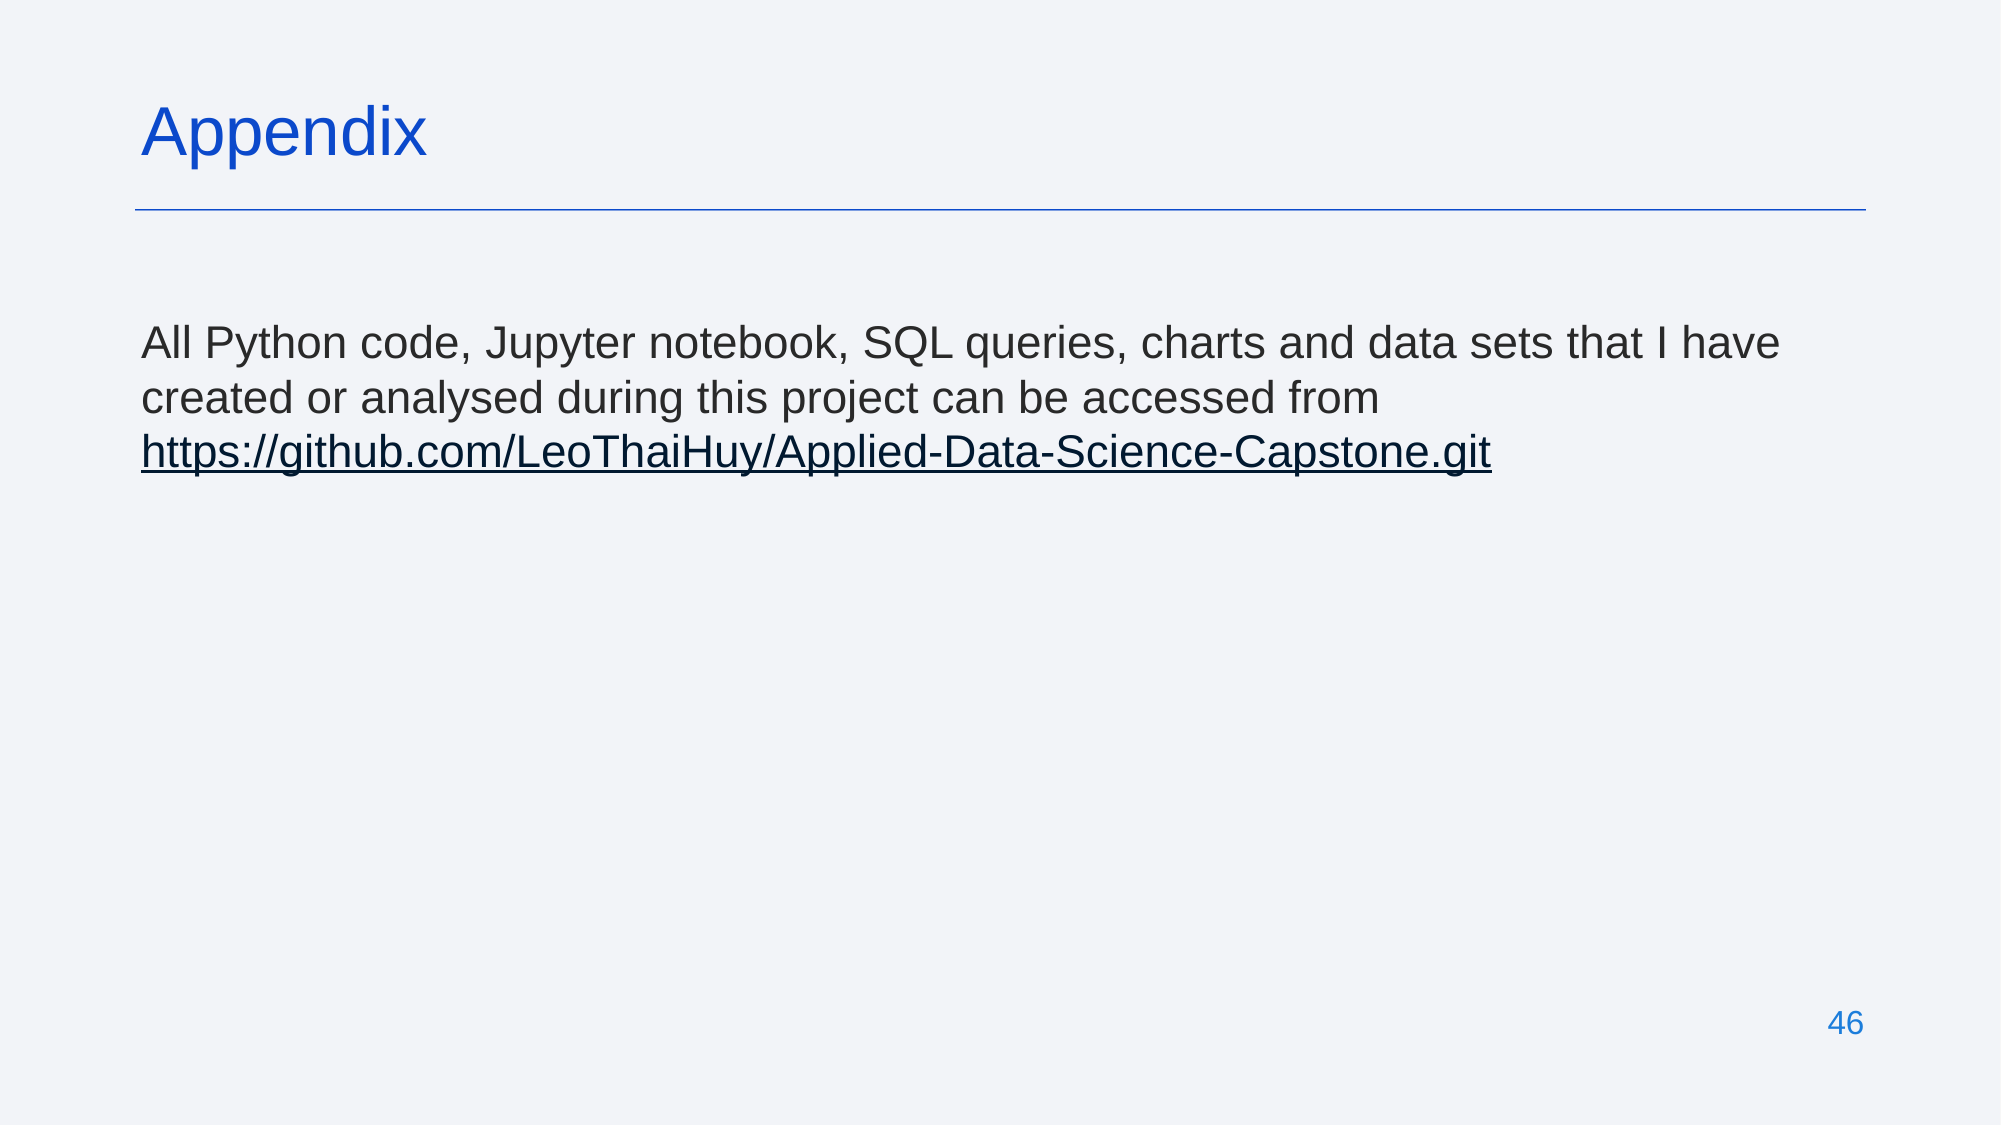

Appendix
All Python code, Jupyter notebook, SQL queries, charts and data sets that I have created or analysed during this project can be accessed from https://github.com/LeoThaiHuy/Applied-Data-Science-Capstone.git
46